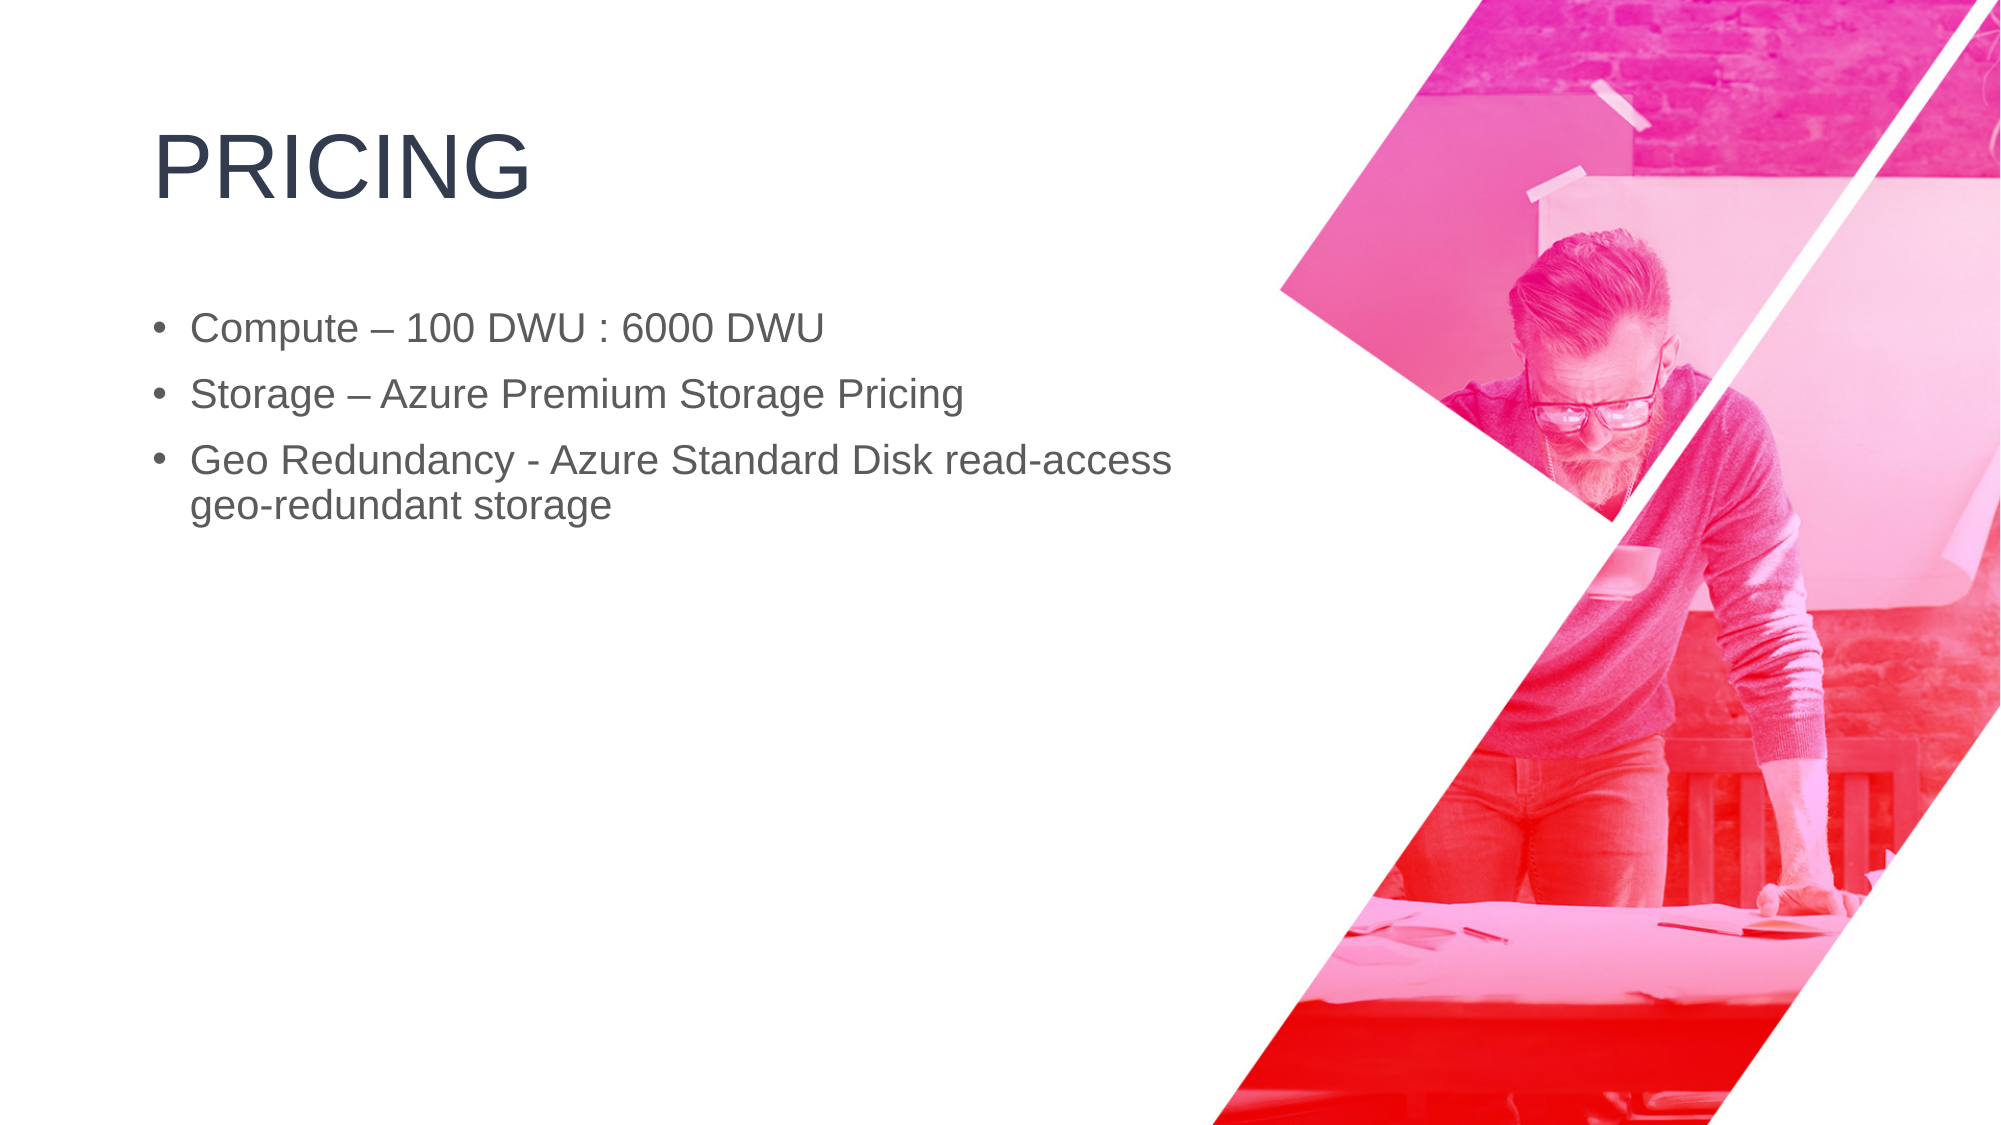

# PRICING
Compute – 100 DWU : 6000 DWU
Storage – Azure Premium Storage Pricing
Geo Redundancy - Azure Standard Disk read-access geo-redundant storage